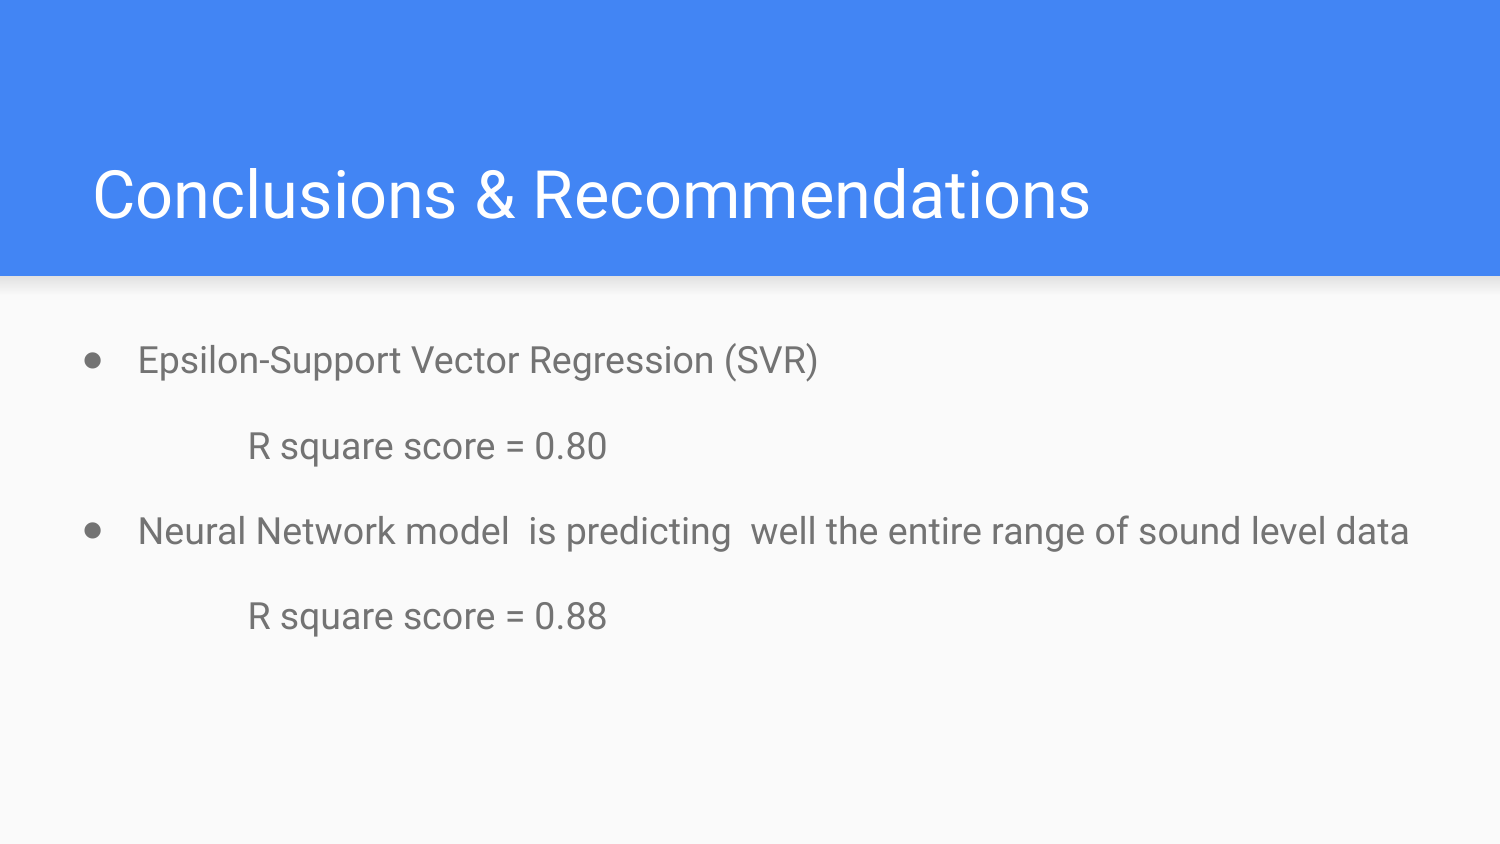

# Conclusions & Recommendations
Epsilon-Support Vector Regression (SVR)
                    R square score = 0.80
Neural Network model  is predicting  well the entire range of sound level data
                    R square score = 0.88